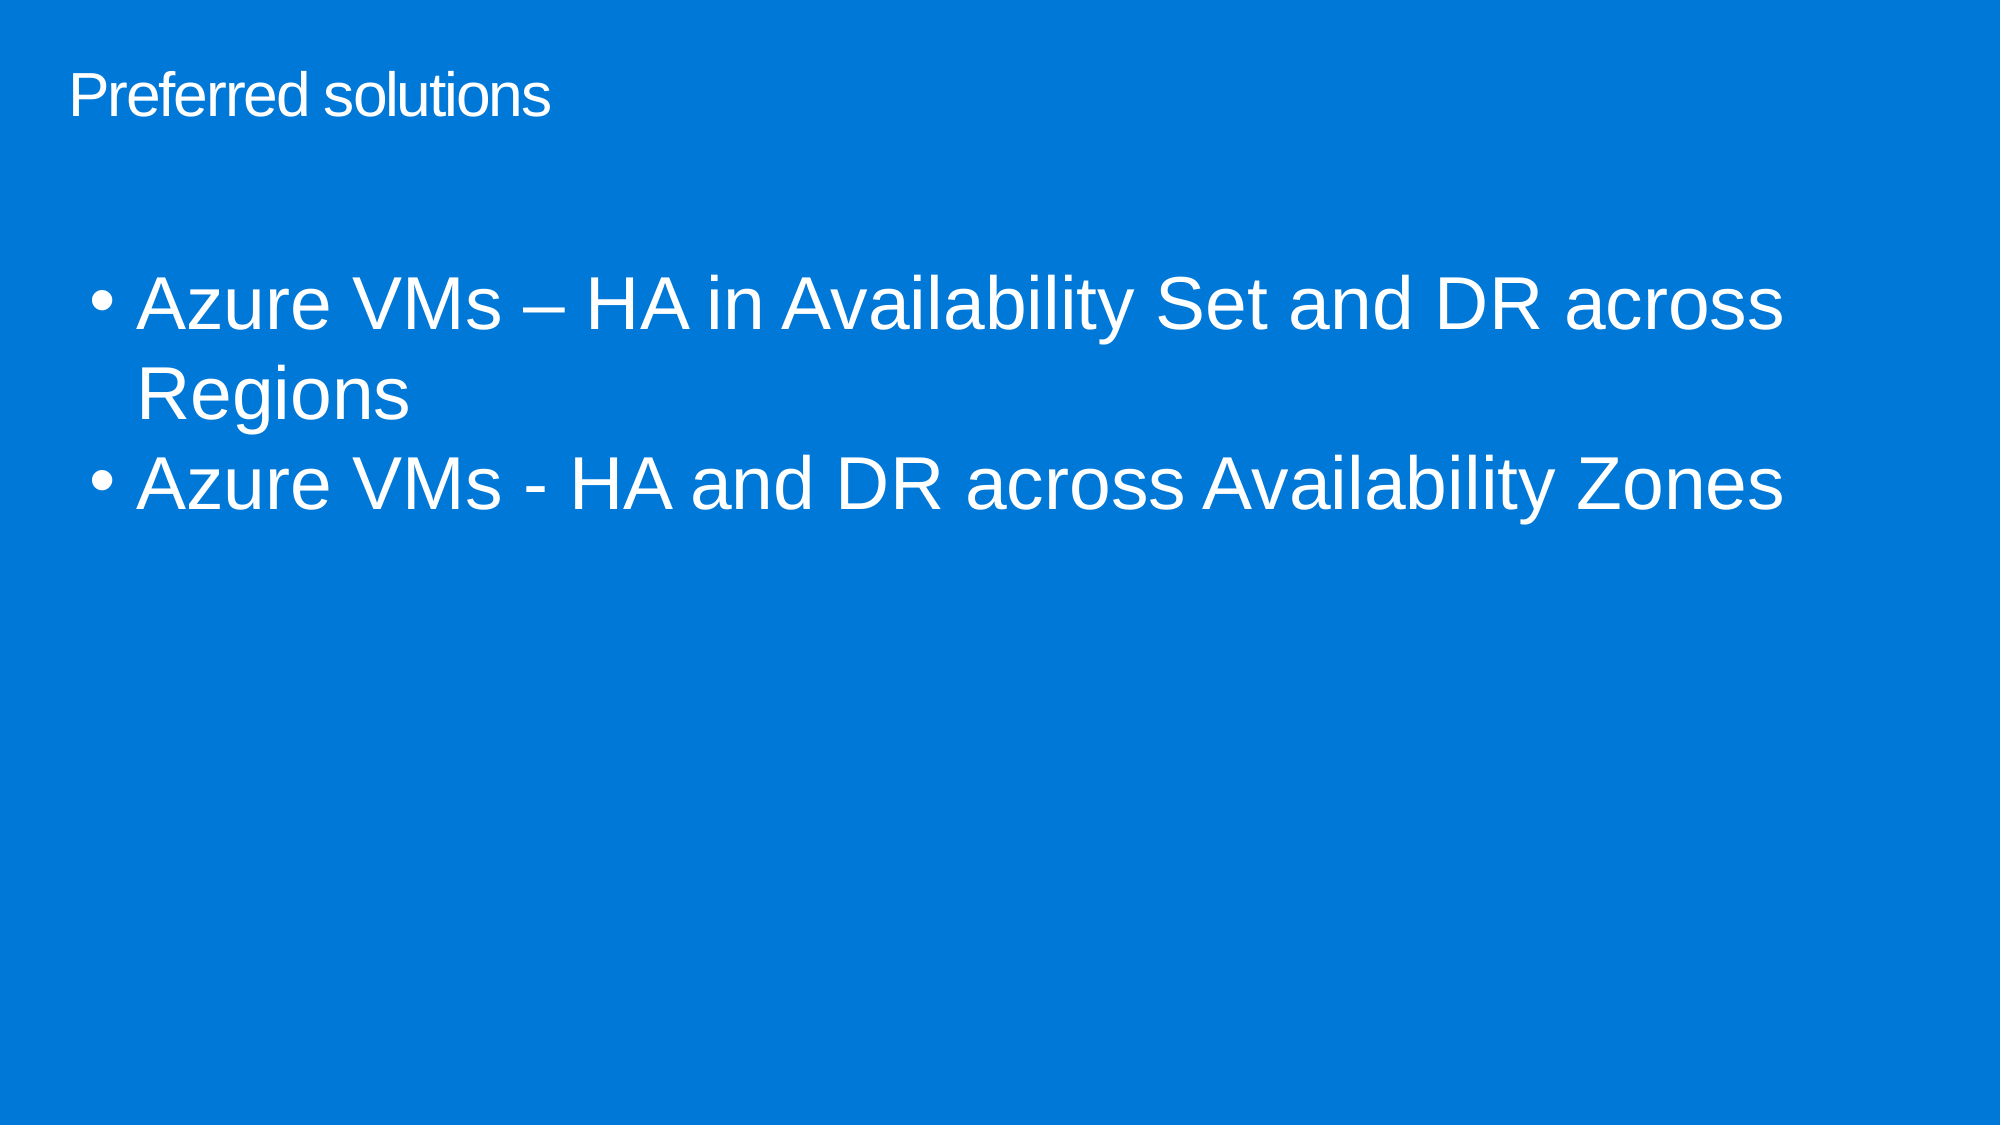

# Preferred solutions
Azure VMs – HA in Availability Set and DR across Regions
Azure VMs - HA and DR across Availability Zones